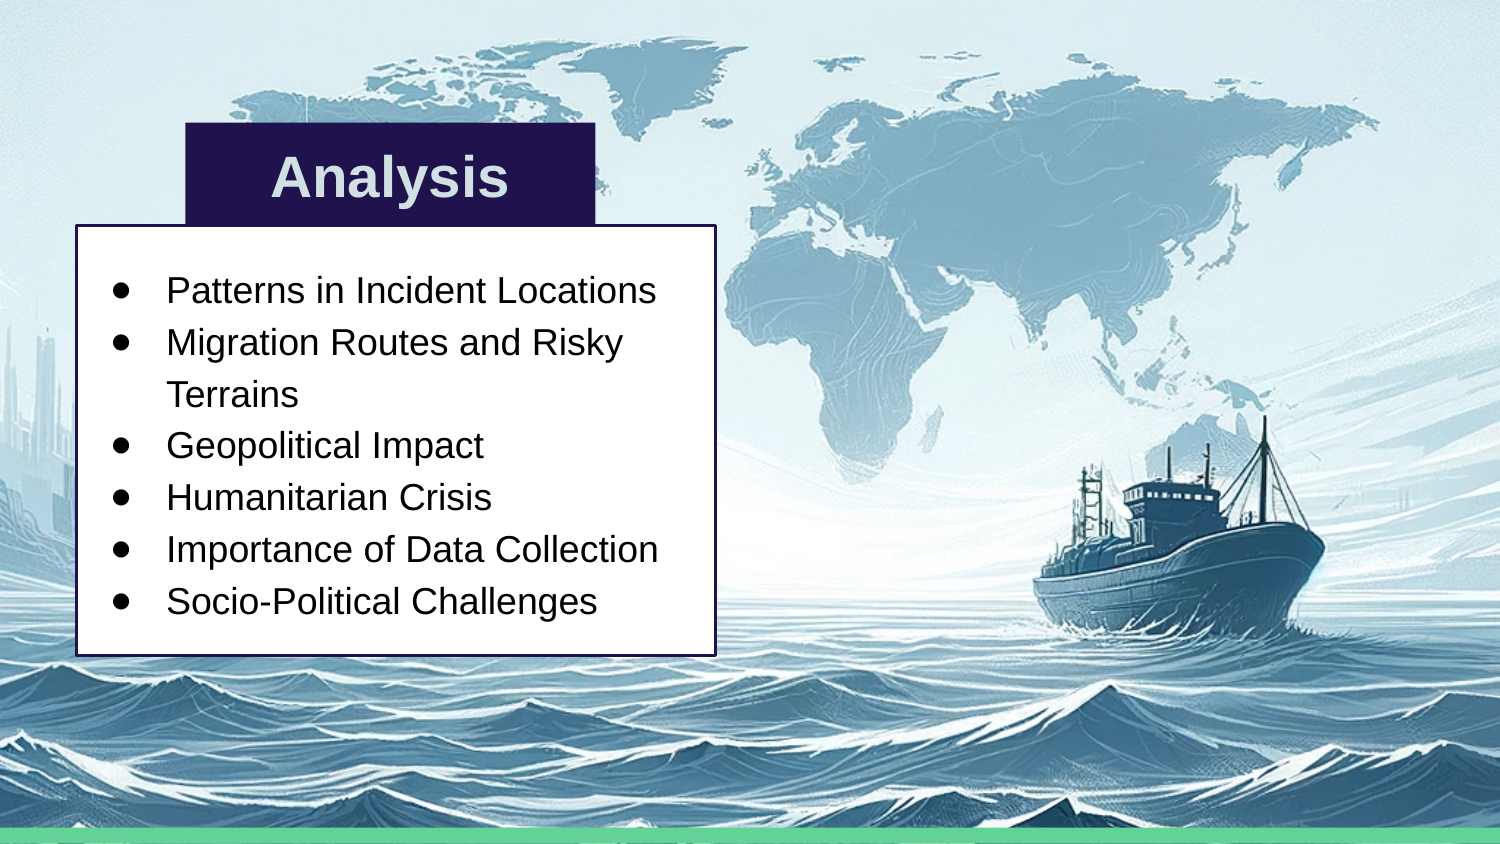

# Analysis
Patterns in Incident Locations
Migration Routes and Risky Terrains
Geopolitical Impact
Humanitarian Crisis
Importance of Data Collection
Socio-Political Challenges